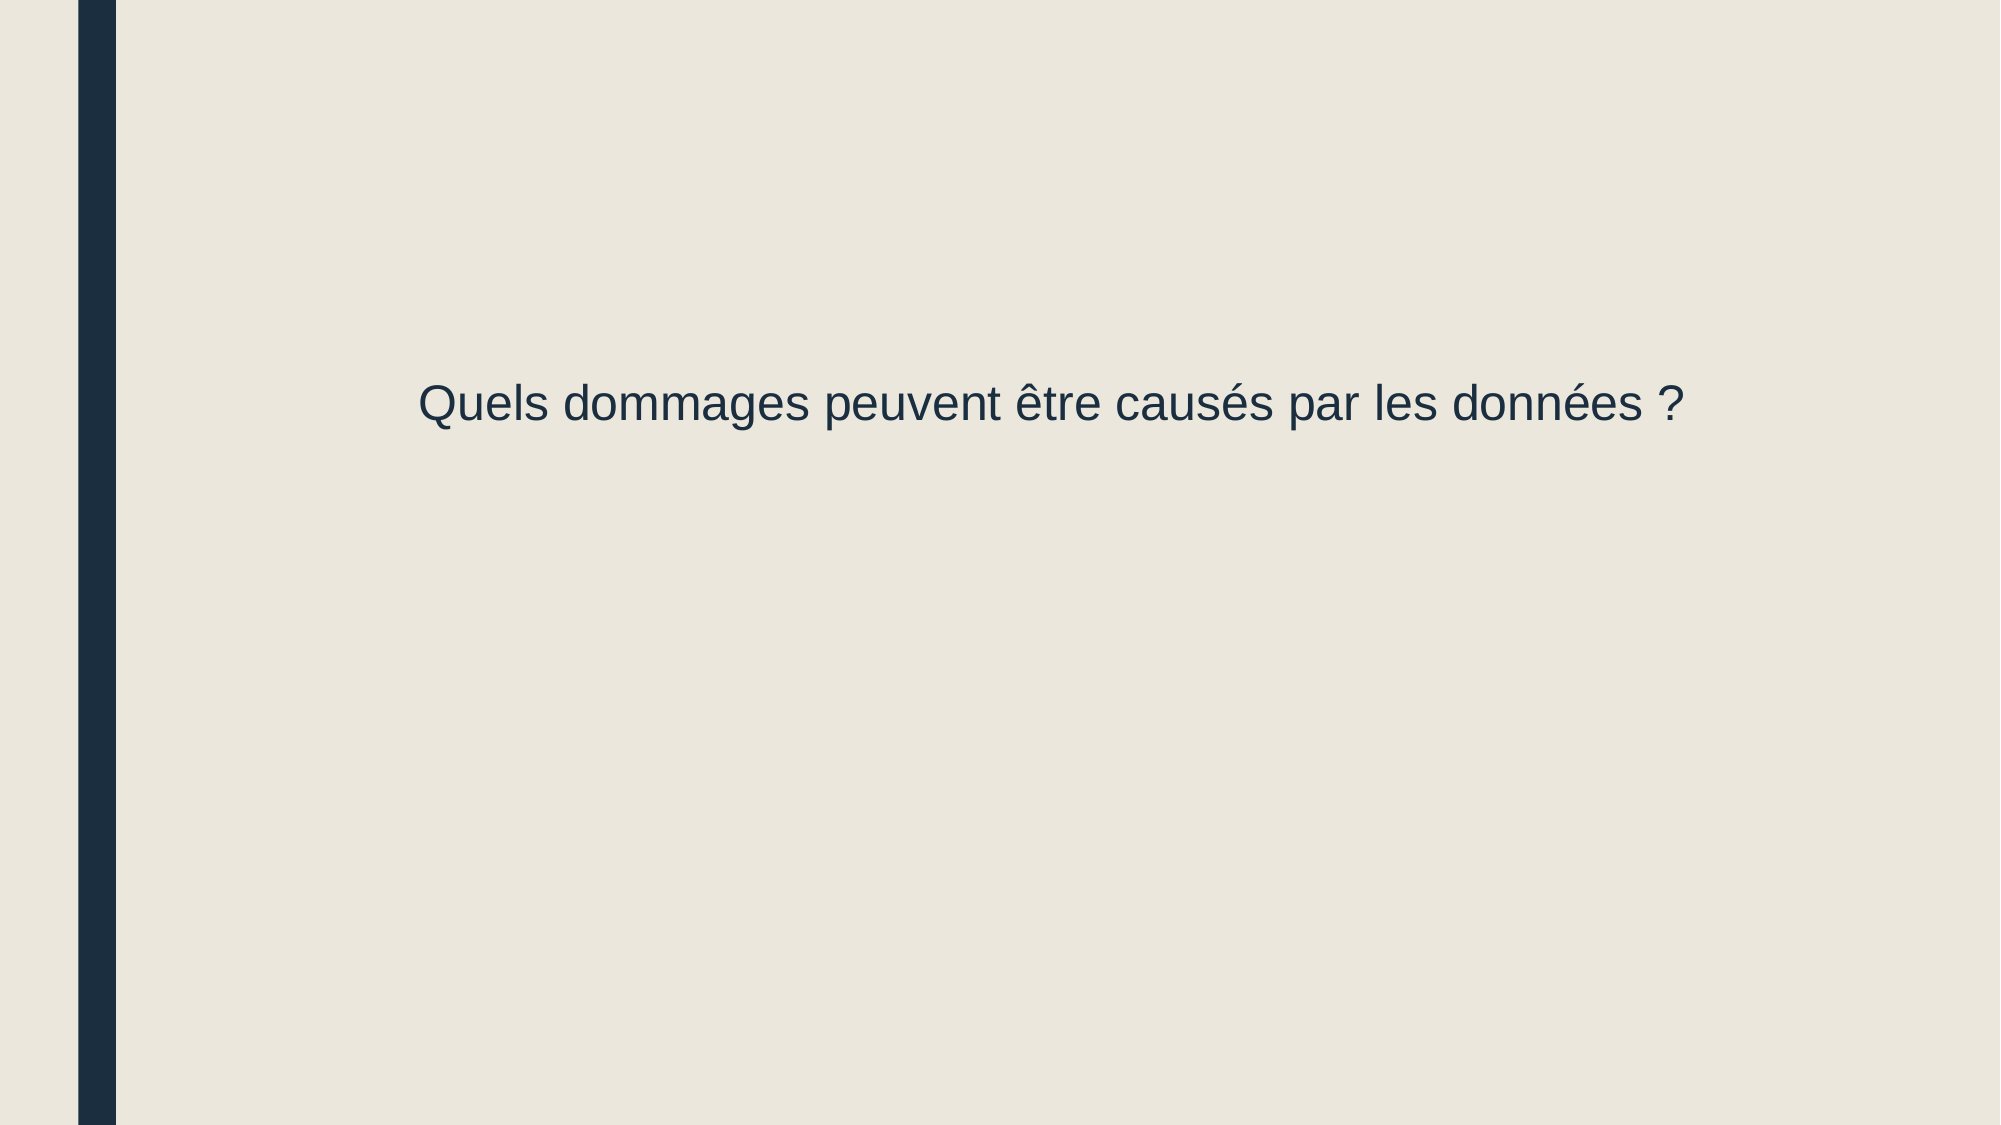

Quels dommages peuvent être causés par les données ?